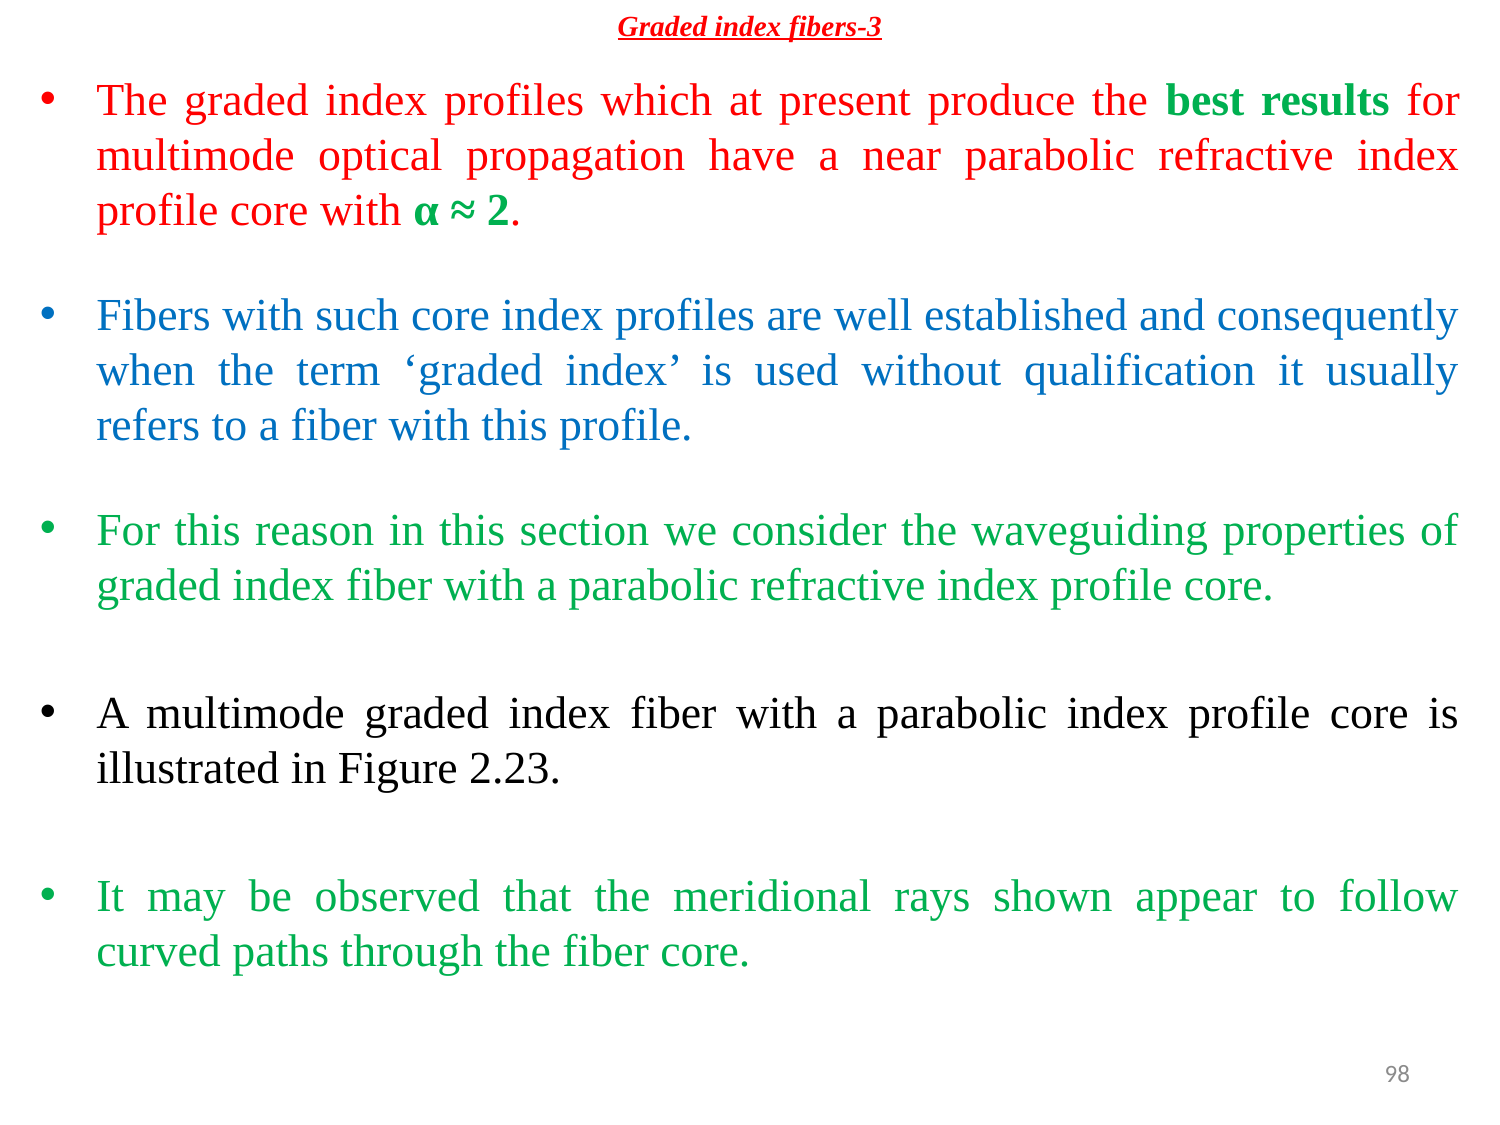

# Graded index fibers-3
The graded index profiles which at present produce the best results for multimode optical propagation have a near parabolic refractive index profile core with α ≈ 2.

Fibers with such core index profiles are well established and consequently when the term ‘graded index’ is used without qualification it usually refers to a fiber with this profile.

For this reason in this section we consider the waveguiding properties of graded index fiber with a parabolic refractive index profile core.

A multimode graded index fiber with a parabolic index profile core is illustrated in Figure 2.23.

It may be observed that the meridional rays shown appear to follow curved paths through the fiber core.

98